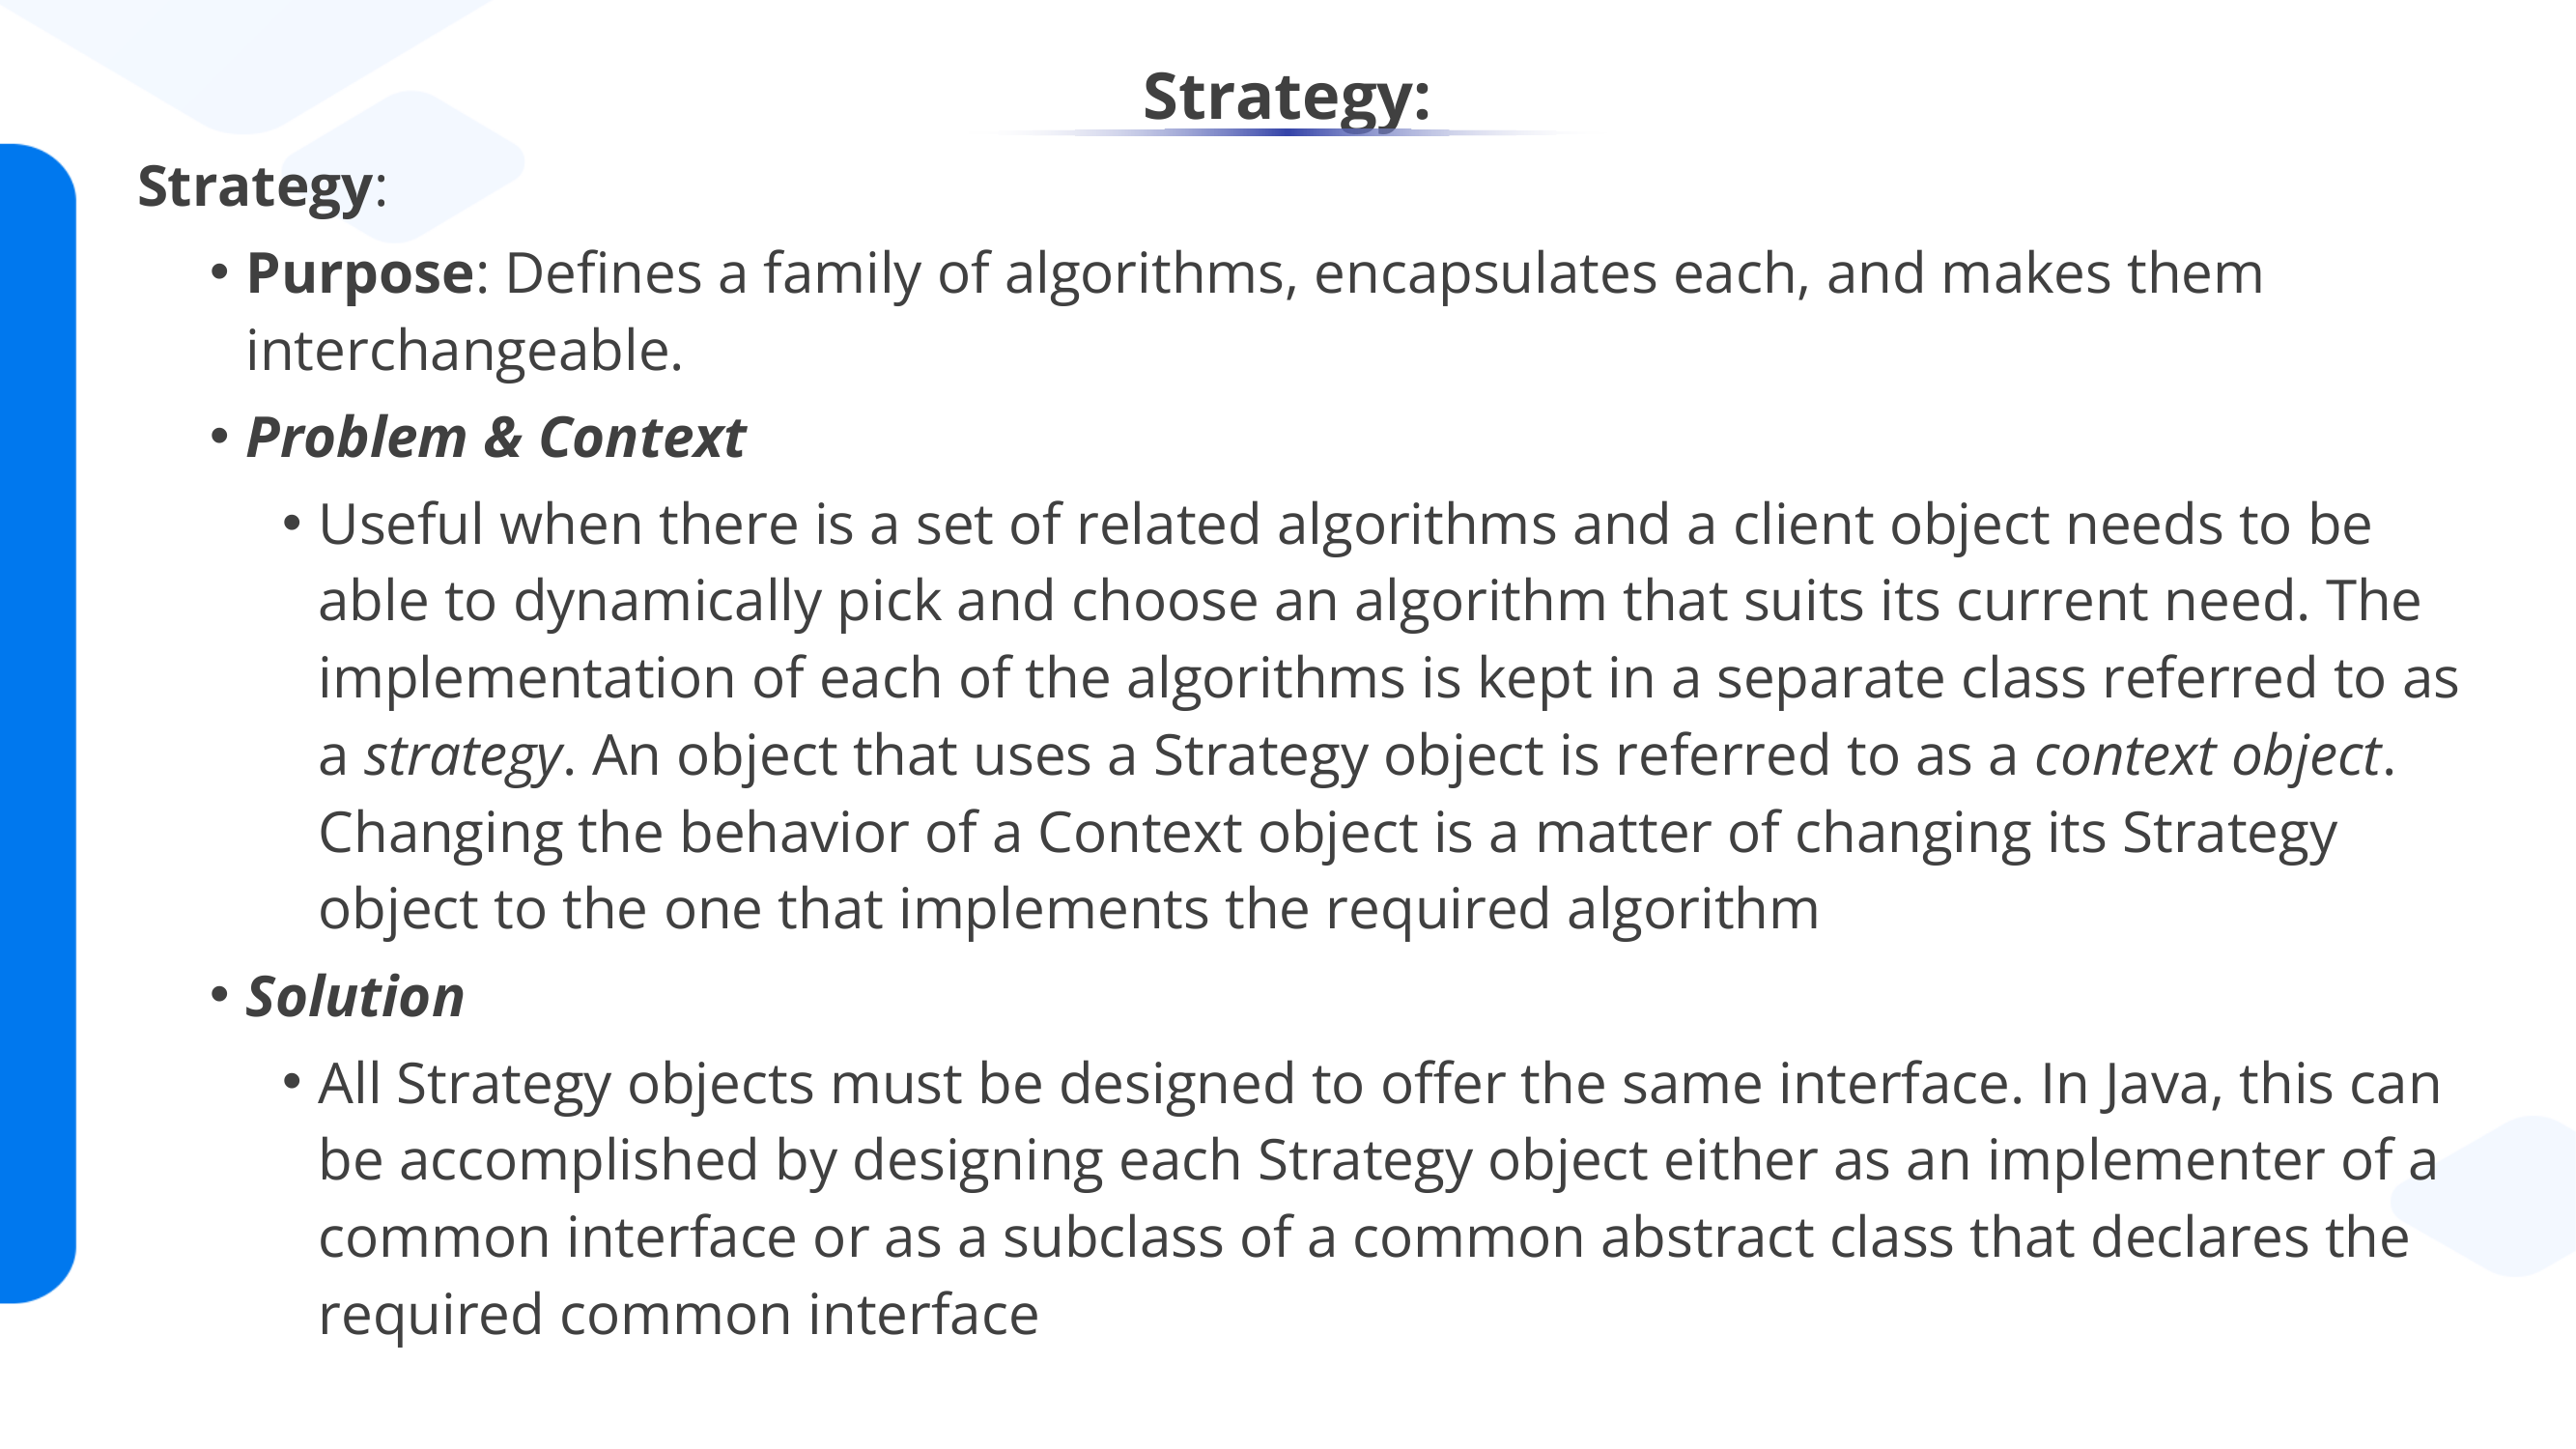

# Strategy:

Strategy:
Purpose: Defines a family of algorithms, encapsulates each, and makes them interchangeable.
Problem & Context
Useful when there is a set of related algorithms and a client object needs to be able to dynamically pick and choose an algorithm that suits its current need. The implementation of each of the algorithms is kept in a separate class referred to as a strategy. An object that uses a Strategy object is referred to as a context object. Changing the behavior of a Context object is a matter of changing its Strategy object to the one that implements the required algorithm
Solution
All Strategy objects must be designed to offer the same interface. In Java, this can be accomplished by designing each Strategy object either as an implementer of a common interface or as a subclass of a common abstract class that declares the required common interface